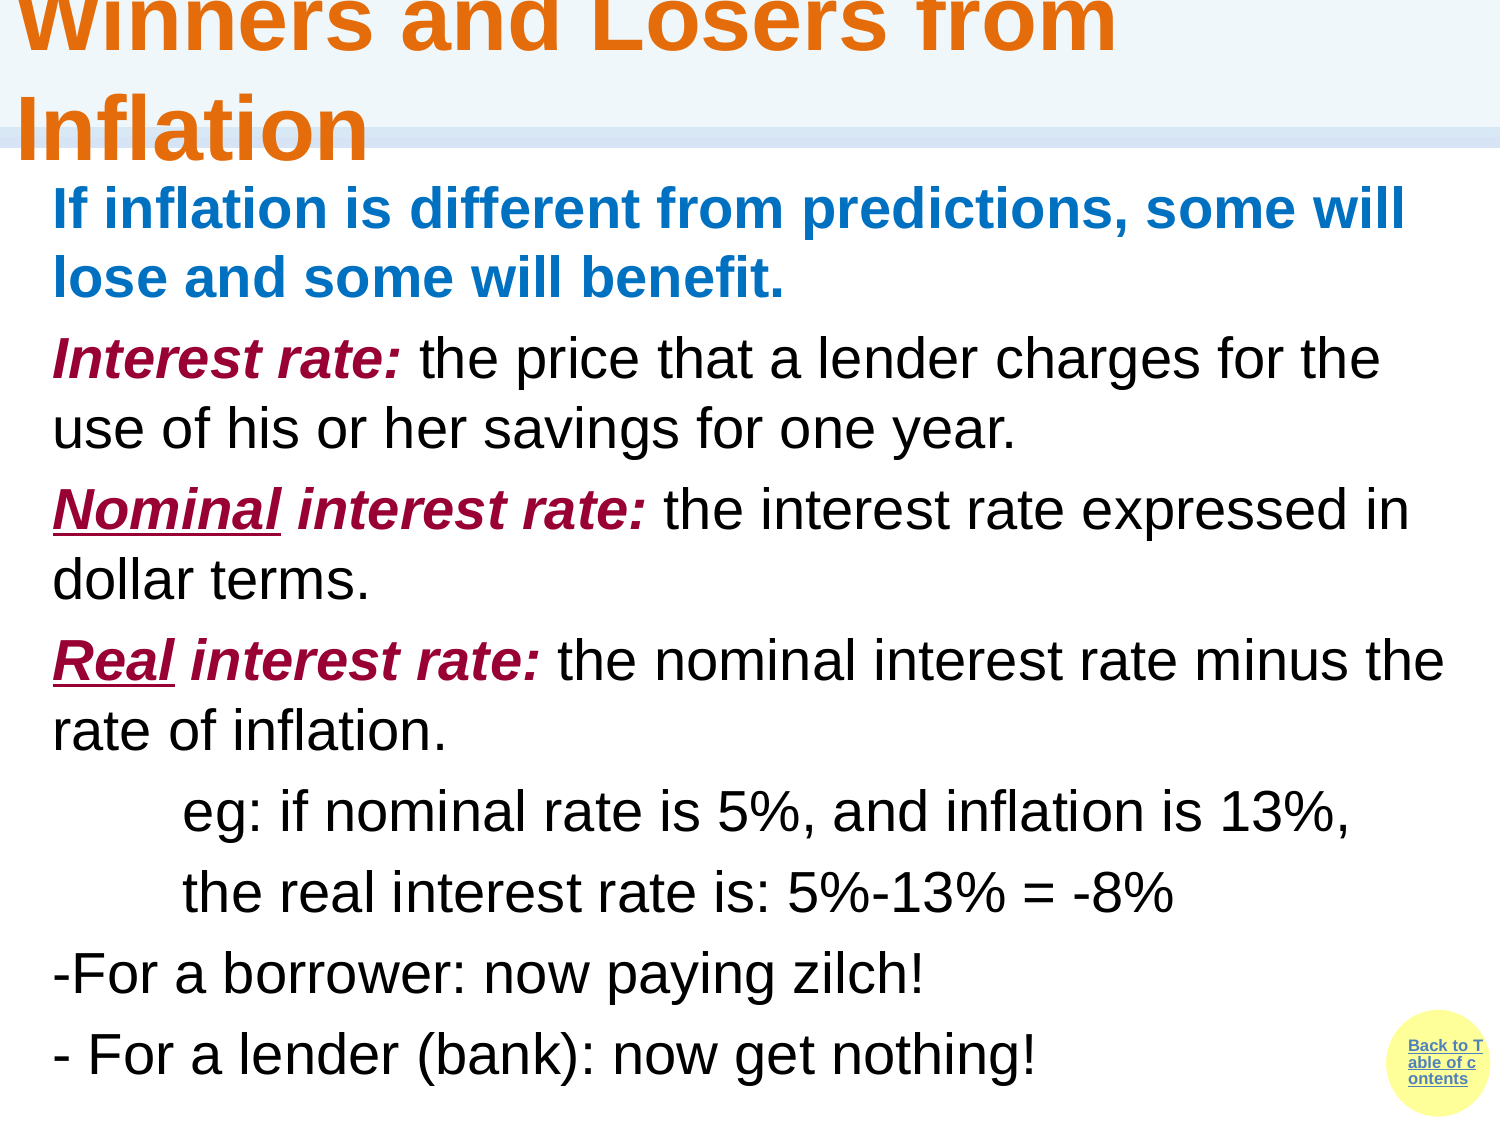

# Winners and Losers from Inflation
If inflation is different from predictions, some will lose and some will benefit.
Interest rate: the price that a lender charges for the use of his or her savings for one year.
Nominal interest rate: the interest rate expressed in dollar terms.
Real interest rate: the nominal interest rate minus the rate of inflation.
	eg: if nominal rate is 5%, and inflation is 13%,
	the real interest rate is: 5%-13% = -8%
-For a borrower: now paying zilch!
- For a lender (bank): now get nothing!